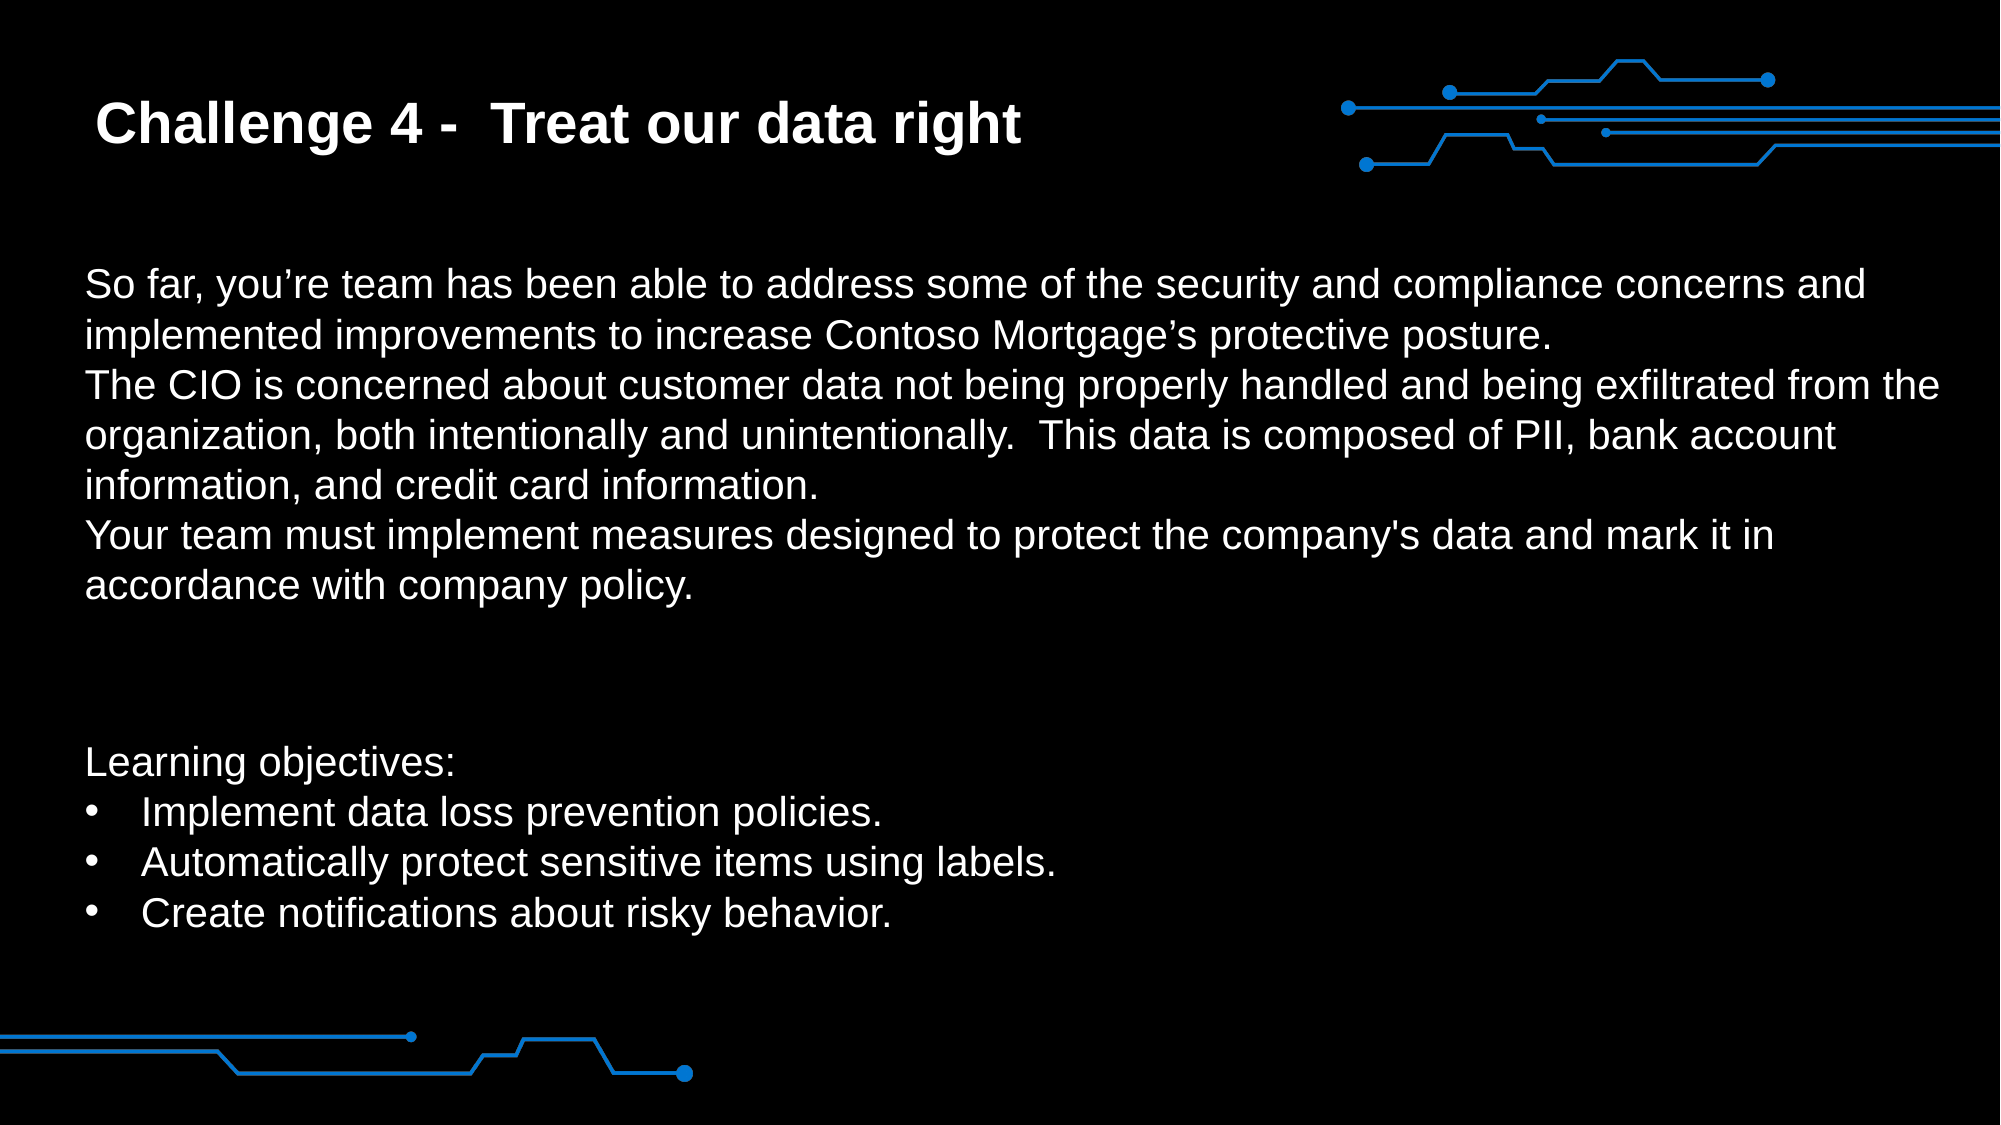

# Challenge 4 -  Treat our data right
So far, you’re team has been able to address some of the security and compliance concerns and implemented improvements to increase Contoso Mortgage’s protective posture.
The CIO is concerned about customer data not being properly handled and being exfiltrated from the organization, both intentionally and unintentionally.  This data is composed of PII, bank account information, and credit card information.
Your team must implement measures designed to protect the company's data and mark it in accordance with company policy.
Learning objectives:
Implement data loss prevention policies.
Automatically protect sensitive items using labels.
Create notifications about risky behavior.